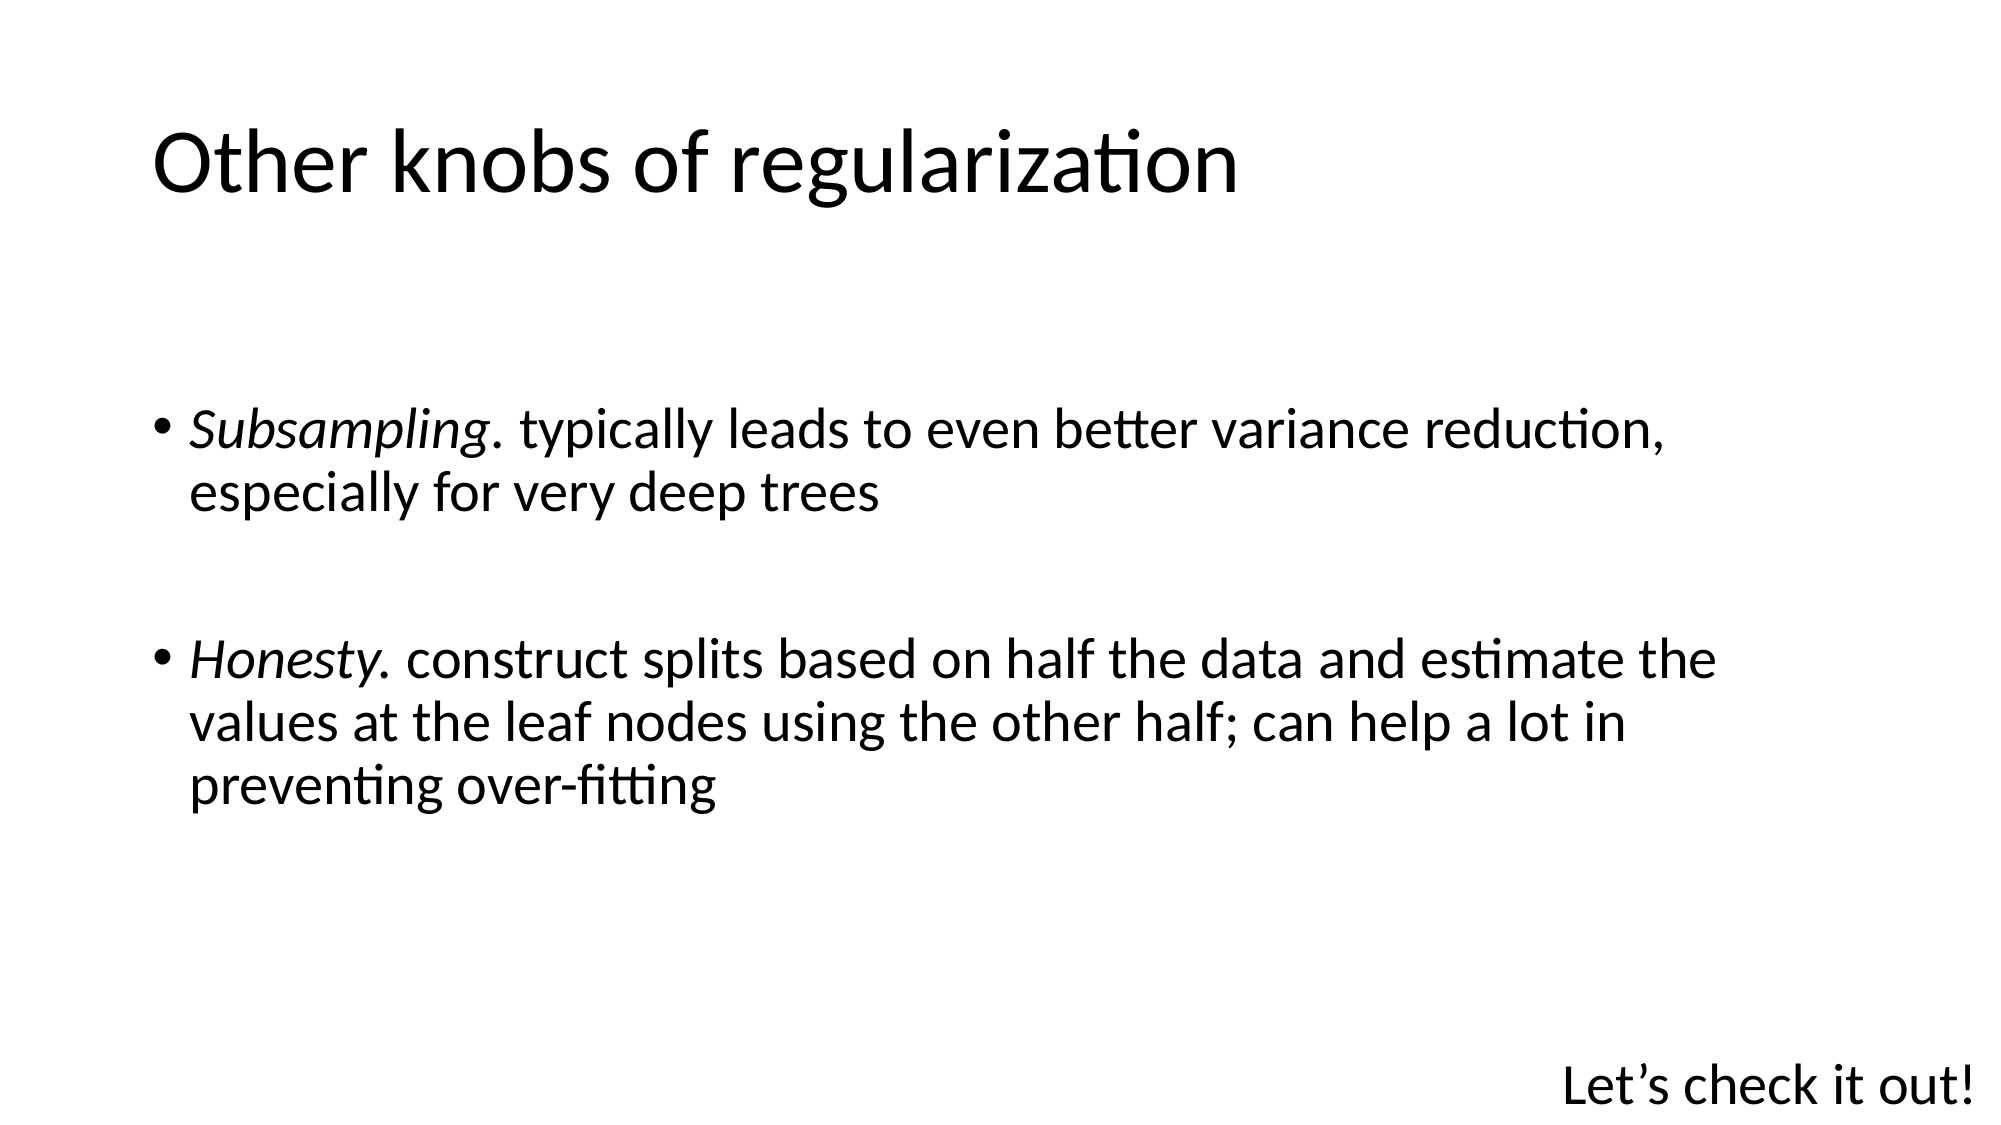

# Other knobs of regularization

Subsampling. typically leads to even better variance reduction, especially for very deep trees

Honesty. construct splits based on half the data and estimate the values at the leaf nodes using the other half; can help a lot in preventing over-fitting
Let’s check it out!